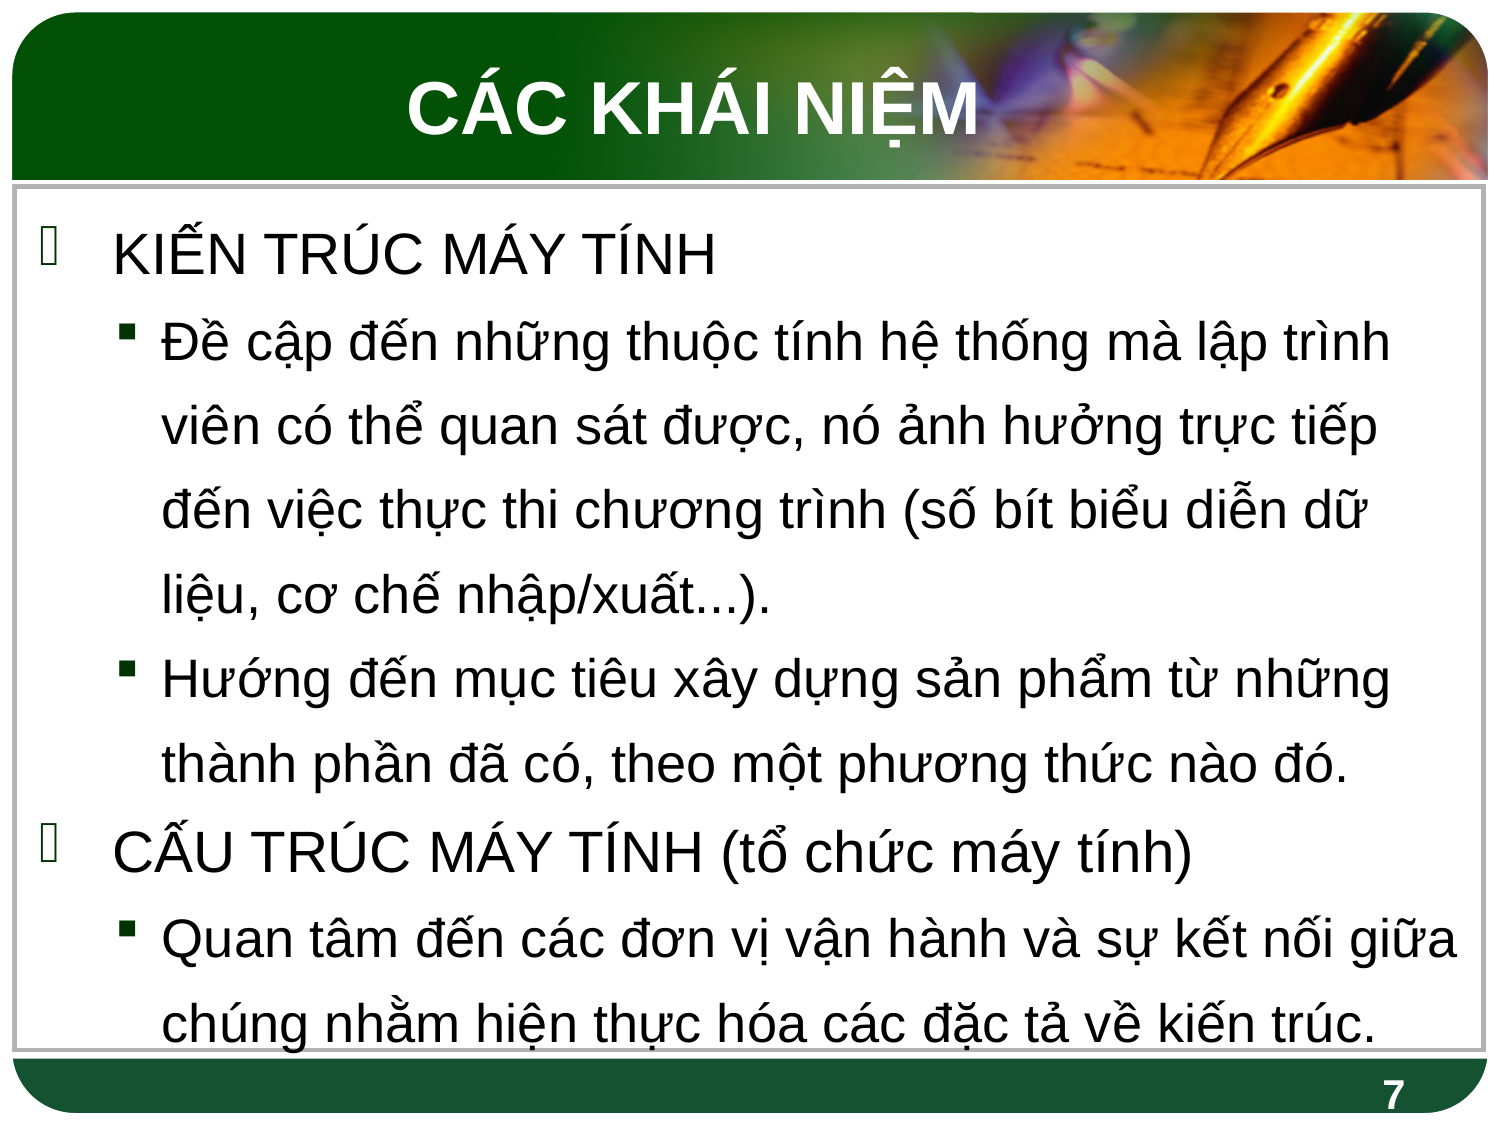

CÁC KHÁI NIỆM
 KIẾN TRÚC MÁY TÍNH
Đề cập đến những thuộc tính hệ thống mà lập trình viên có thể quan sát được, nó ảnh hưởng trực tiếp đến việc thực thi chương trình (số bít biểu diễn dữ liệu, cơ chế nhập/xuất...).
Hướng đến mục tiêu xây dựng sản phẩm từ những thành phần đã có, theo một phương thức nào đó.
 CẤU TRÚC MÁY TÍNH (tổ chức máy tính)
Quan tâm đến các đơn vị vận hành và sự kết nối giữa chúng nhằm hiện thực hóa các đặc tả về kiến trúc.